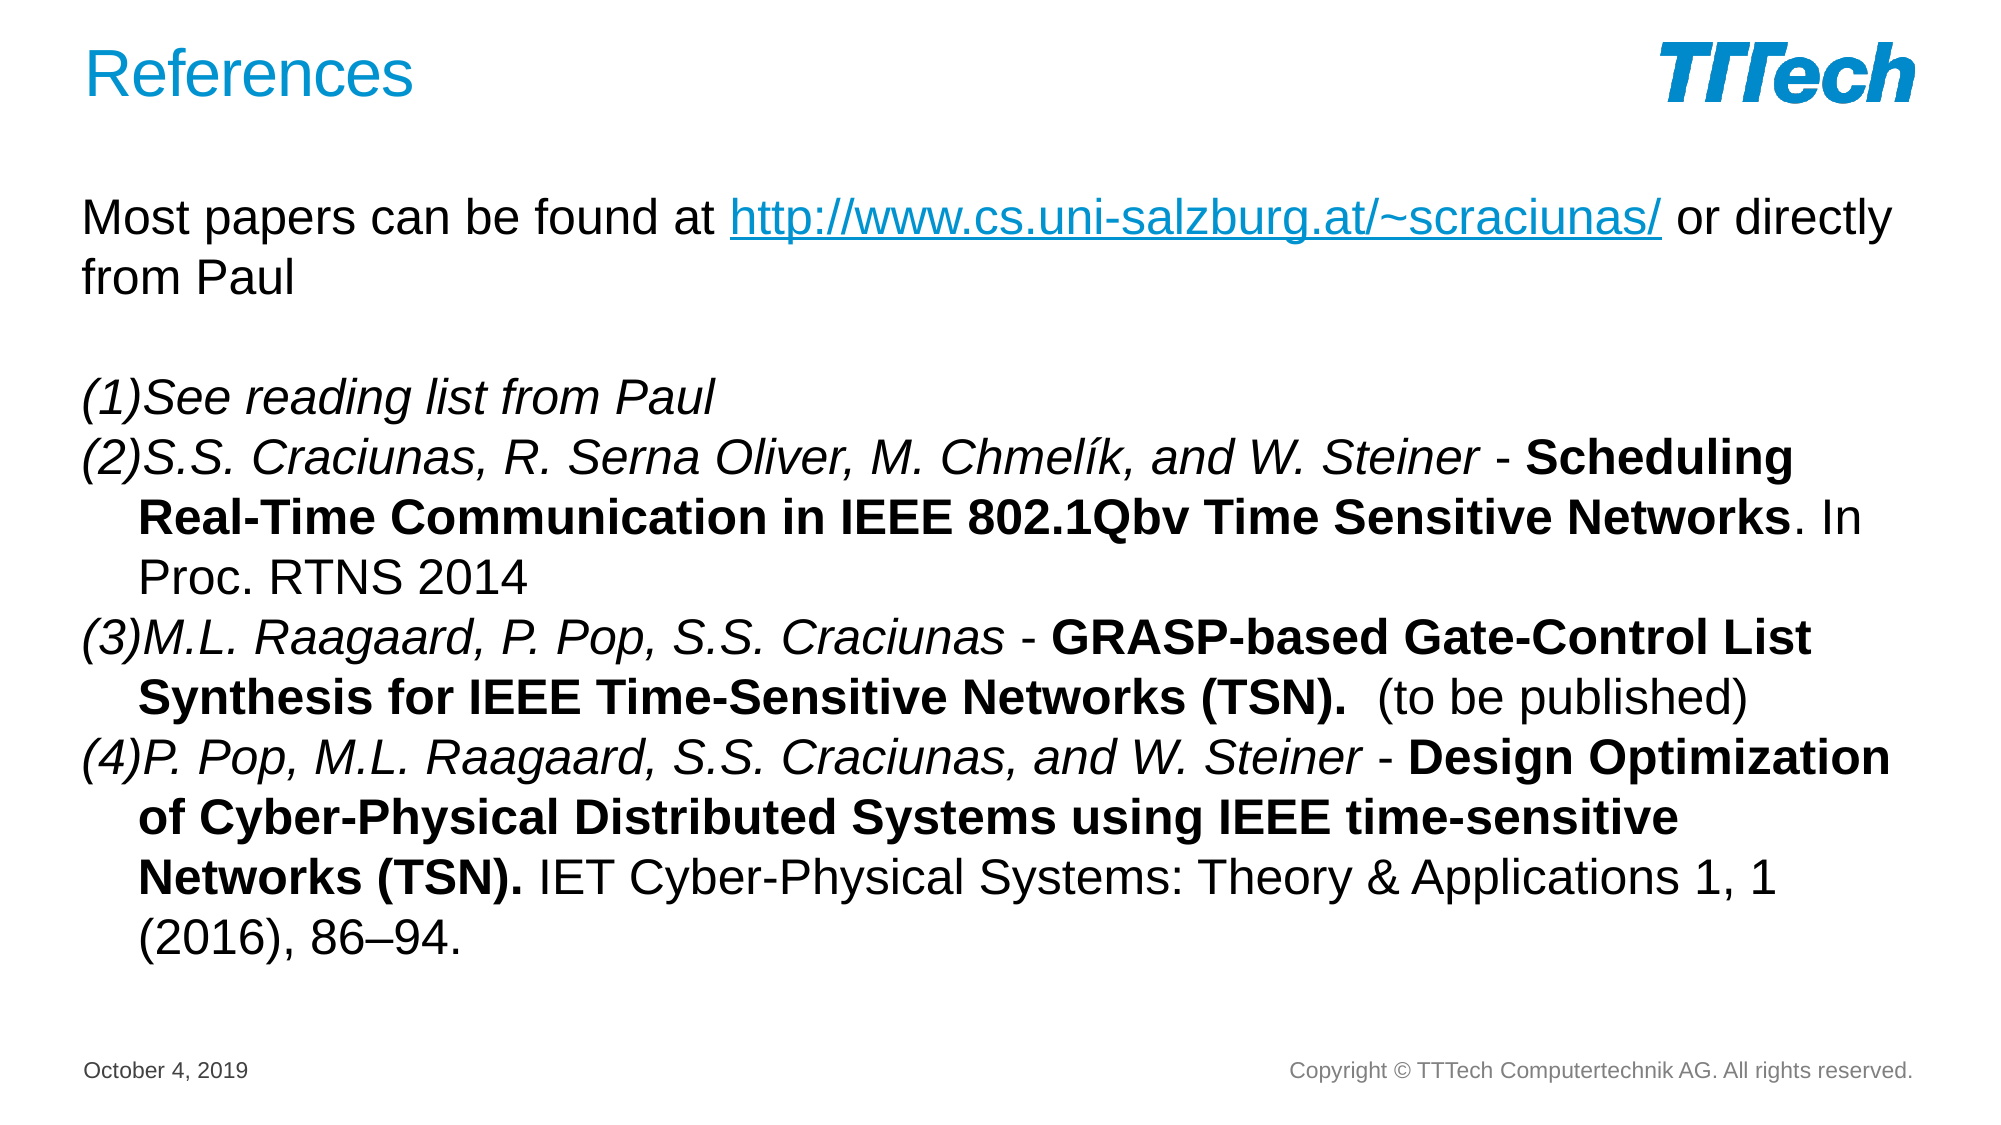

# References
Most papers can be found at http://www.cs.uni-salzburg.at/~scraciunas/ or directly from Paul

See reading list from Paul
S.S. Craciunas, R. Serna Oliver, M. Chmelík, and W. Steiner - Scheduling Real-Time Communication in IEEE 802.1Qbv Time Sensitive Networks. In Proc. RTNS 2014
M.L. Raagaard, P. Pop, S.S. Craciunas - GRASP-based Gate-Control List Synthesis for IEEE Time-Sensitive Networks (TSN).  (to be published)
P. Pop, M.L. Raagaard, S.S. Craciunas, and W. Steiner - Design Optimization of Cyber-Physical Distributed Systems using IEEE time-sensitive Networks (TSN). IET Cyber-Physical Systems: Theory & Applications 1, 1 (2016), 86–94.
Copyright © TTTech Computertechnik AG. All rights reserved.
October 4, 2019